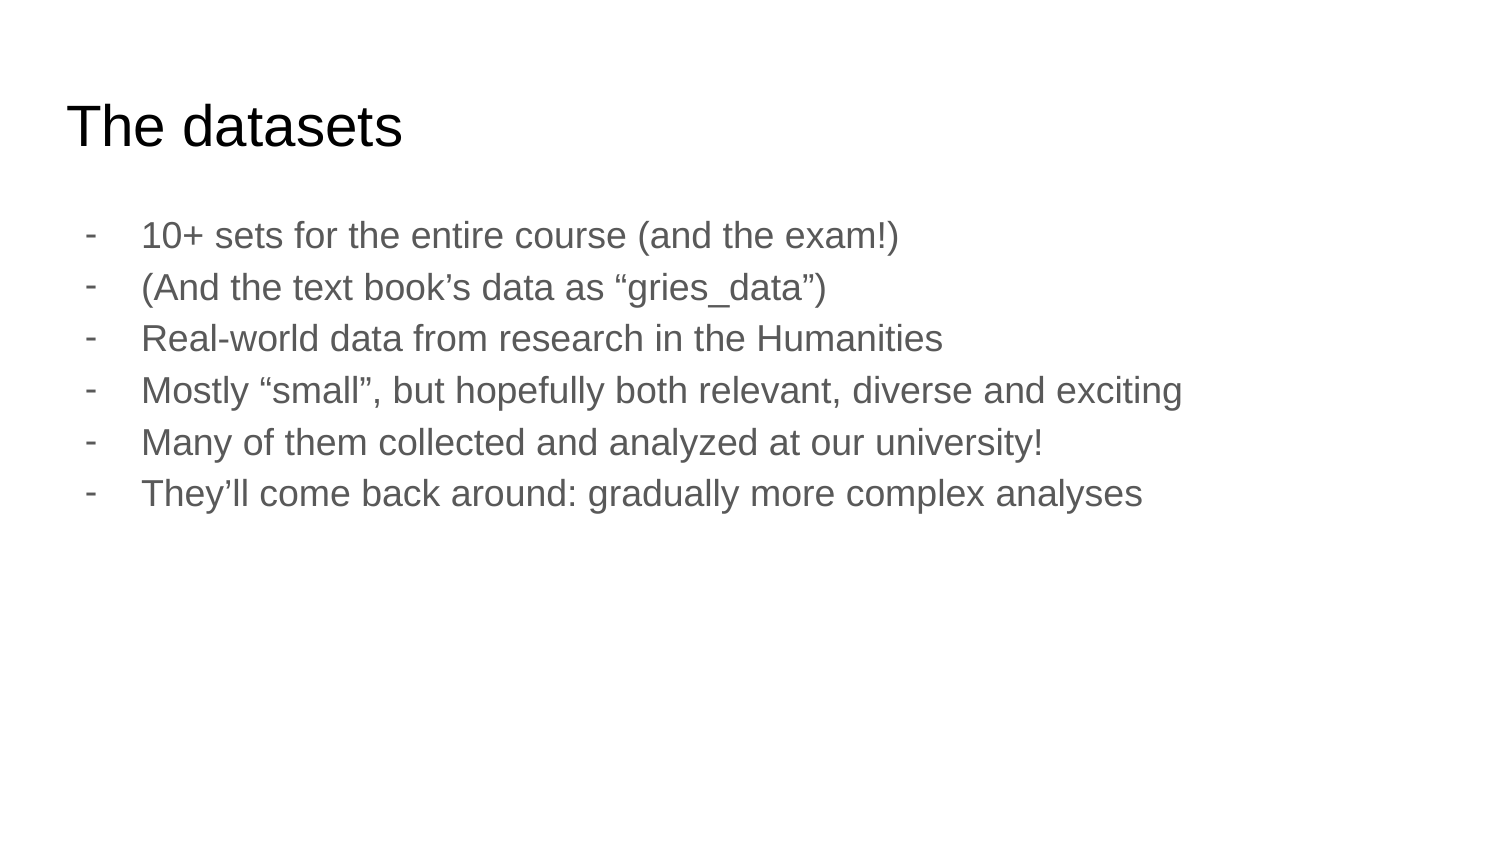

# The datasets
10+ sets for the entire course (and the exam!)
(And the text book’s data as “gries_data”)
Real-world data from research in the Humanities
Mostly “small”, but hopefully both relevant, diverse and exciting
Many of them collected and analyzed at our university!
They’ll come back around: gradually more complex analyses